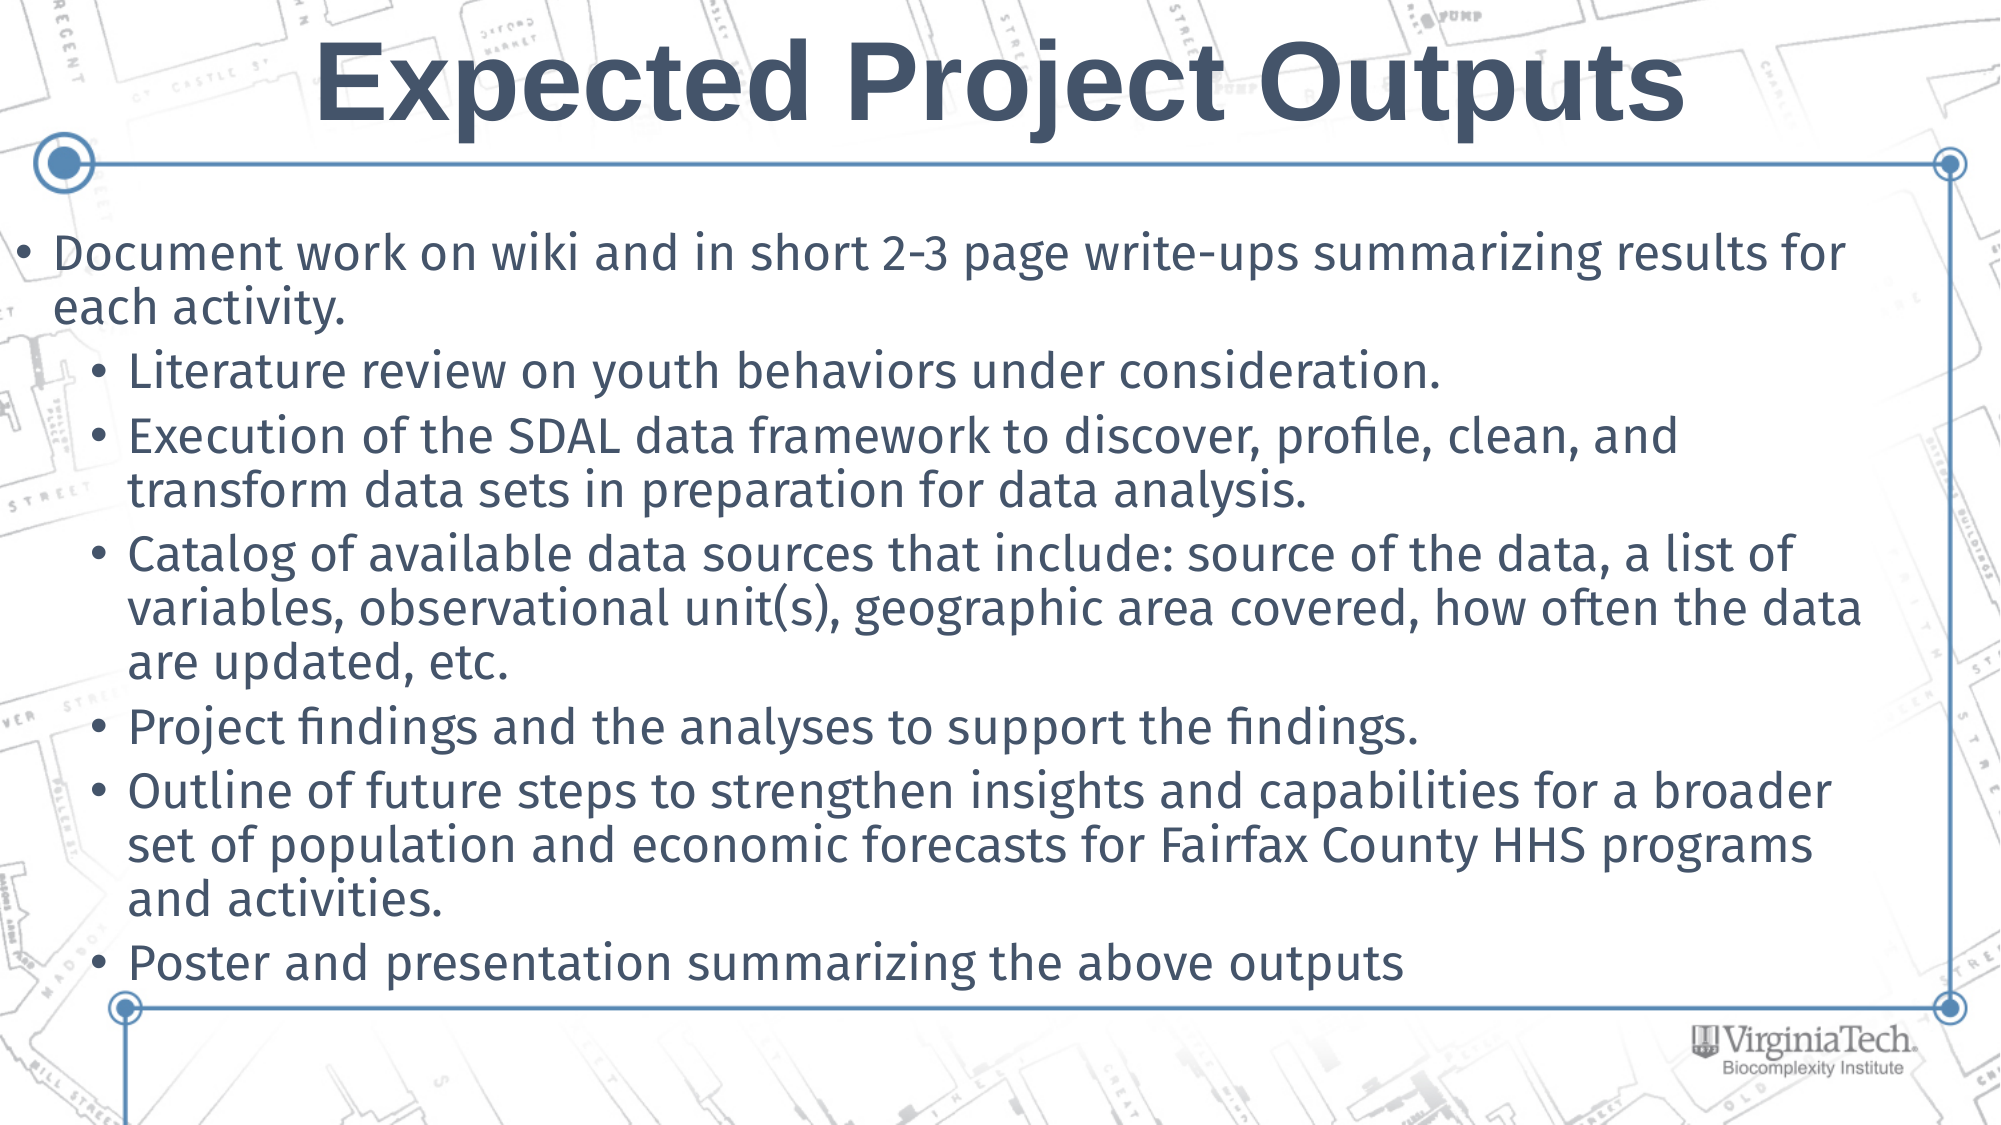

# Expected Project Outputs
Document work on wiki and in short 2-3 page write-ups summarizing results for each activity.
Literature review on youth behaviors under consideration.
Execution of the SDAL data framework to discover, profile, clean, and transform data sets in preparation for data analysis.
Catalog of available data sources that include: source of the data, a list of variables, observational unit(s), geographic area covered, how often the data are updated, etc.
Project findings and the analyses to support the findings.
Outline of future steps to strengthen insights and capabilities for a broader set of population and economic forecasts for Fairfax County HHS programs and activities.
Poster and presentation summarizing the above outputs